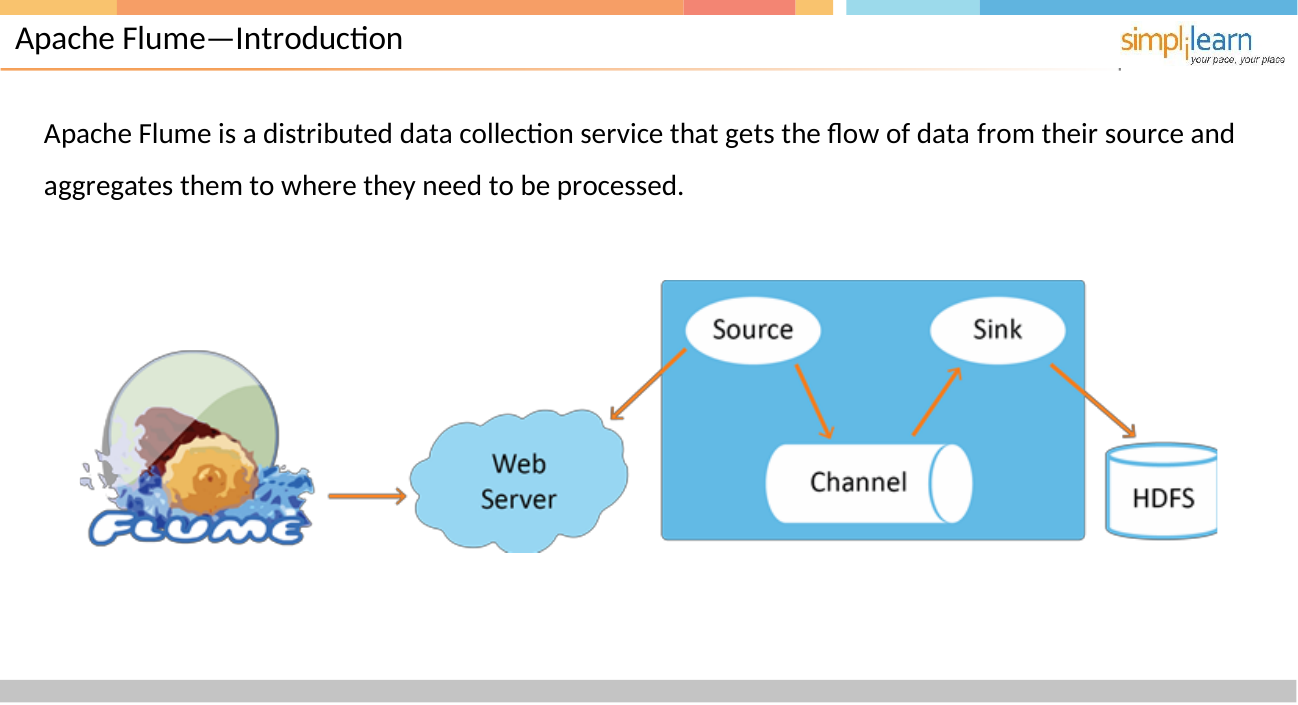

# Apache Flume—Introduction

Apache Flume is a distributed data collection service that gets the flow of data from their source and
aggregates them to where they need to be processed.